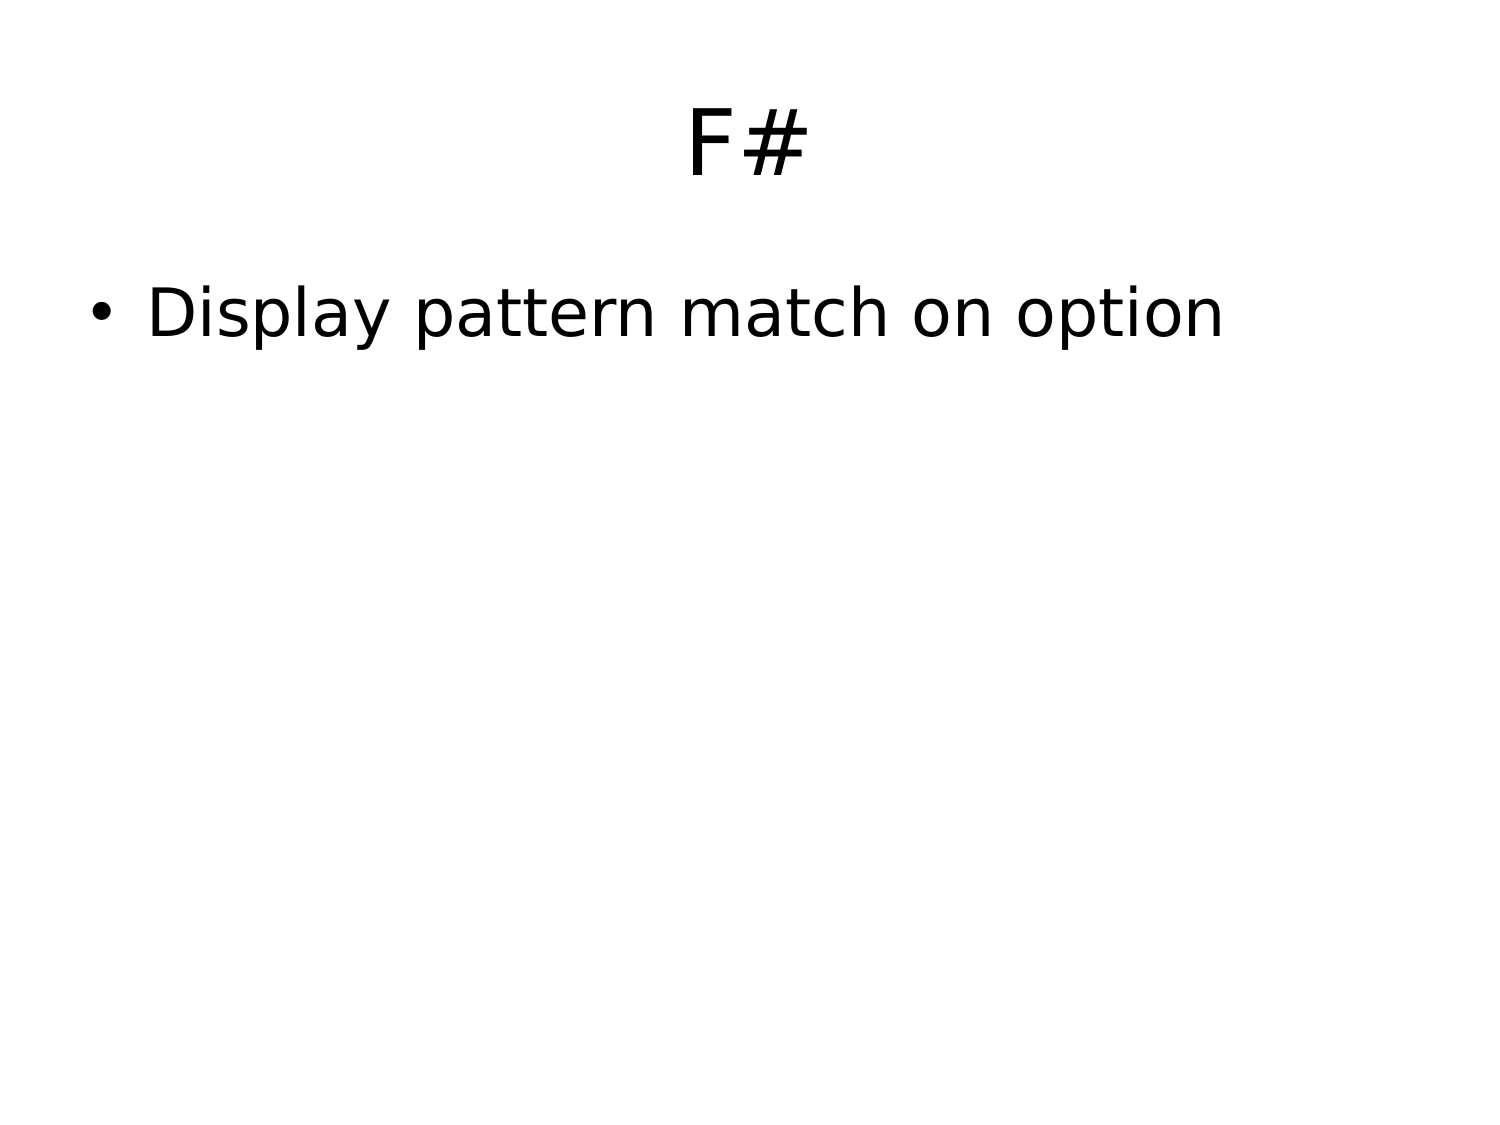

# F#
Display pattern match on option